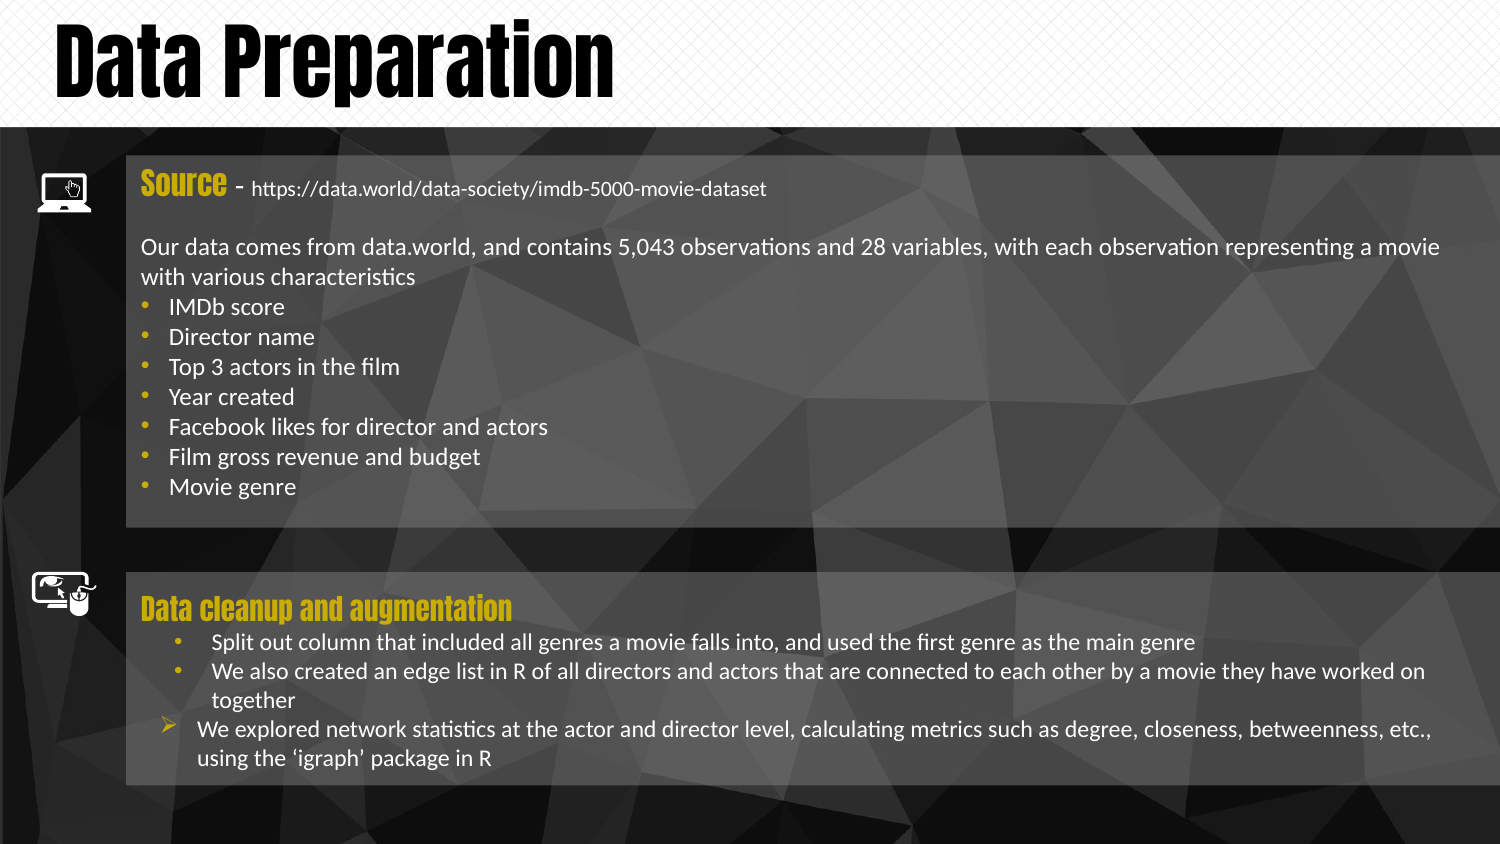

Data Preparation

Source - https://data.world/data-society/imdb-5000-movie-dataset

Our data comes from data.world, and contains 5,043 observations and 28 variables, with each observation representing a movie with various characteristics
IMDb score
Director name
Top 3 actors in the film
Year created
Facebook likes for director and actors
Film gross revenue and budget
Movie genre

Data cleanup and augmentation
Split out column that included all genres a movie falls into, and used the first genre as the main genre
We also created an edge list in R of all directors and actors that are connected to each other by a movie they have worked on together
We explored network statistics at the actor and director level, calculating metrics such as degree, closeness, betweenness, etc., using the ‘igraph’ package in R